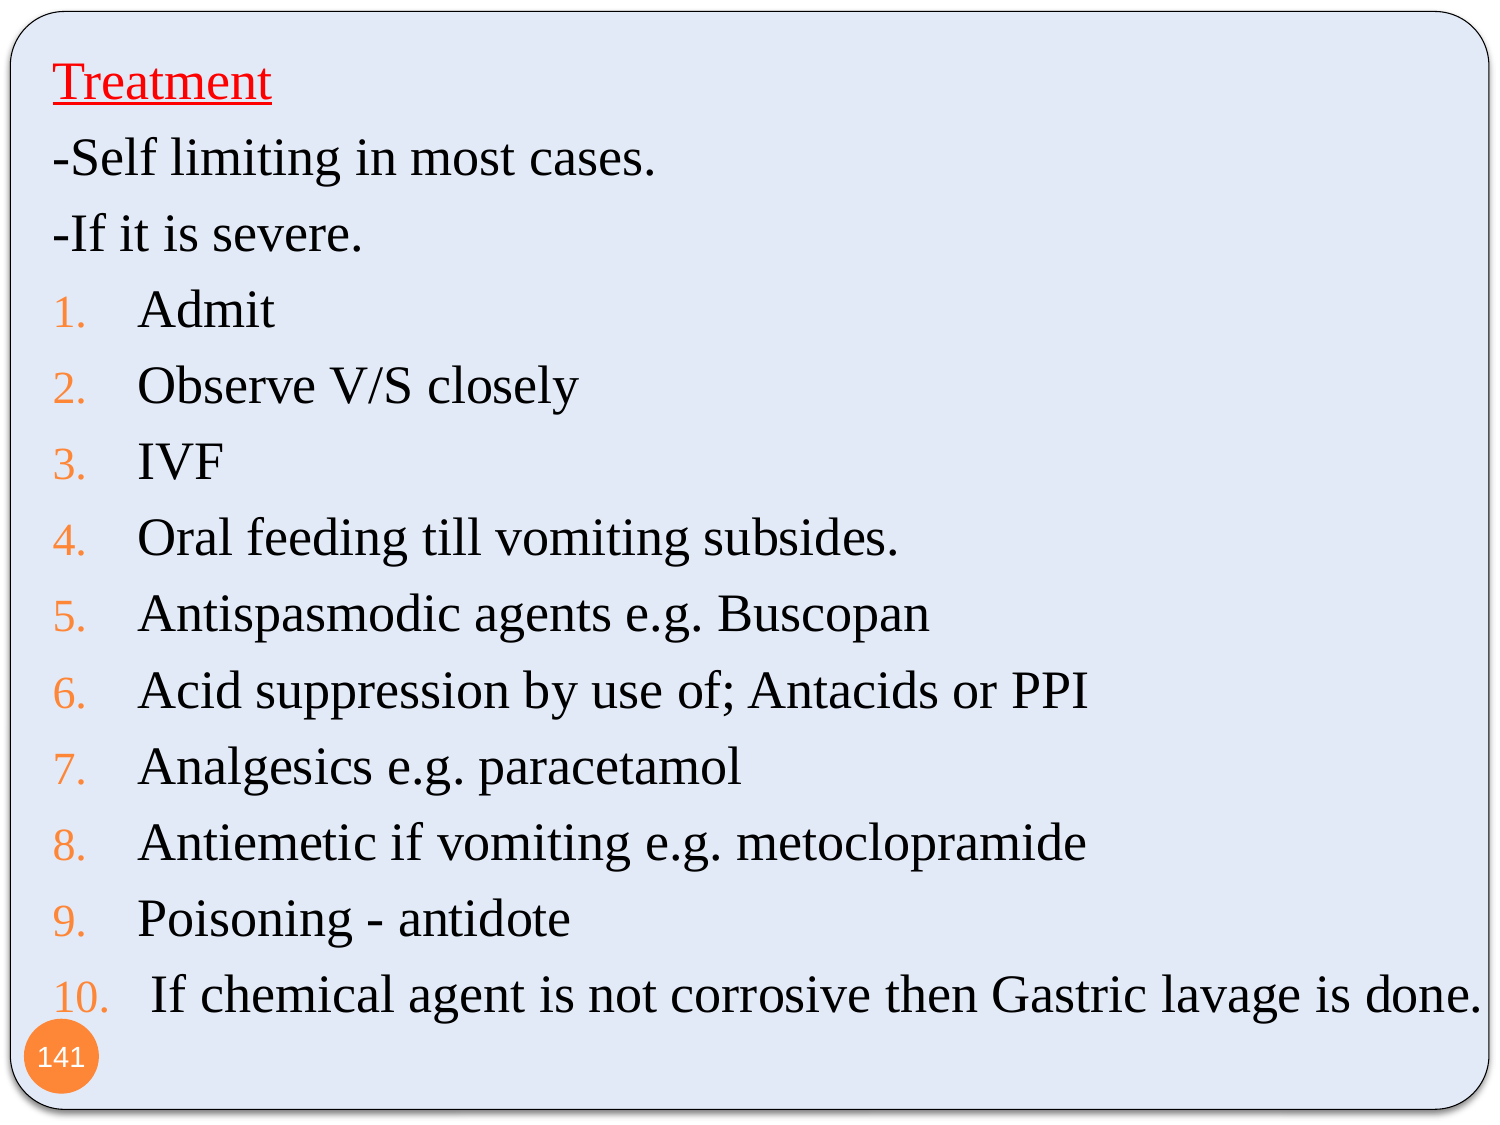

Treatment
-Self limiting in most cases.
-If it is severe.
Admit
Observe V/S closely
IVF
Oral feeding till vomiting subsides.
Antispasmodic agents e.g. Buscopan
Acid suppression by use of; Antacids or PPI
Analgesics e.g. paracetamol
Antiemetic if vomiting e.g. metoclopramide
Poisoning - antidote
 If chemical agent is not corrosive then Gastric lavage is done.
141